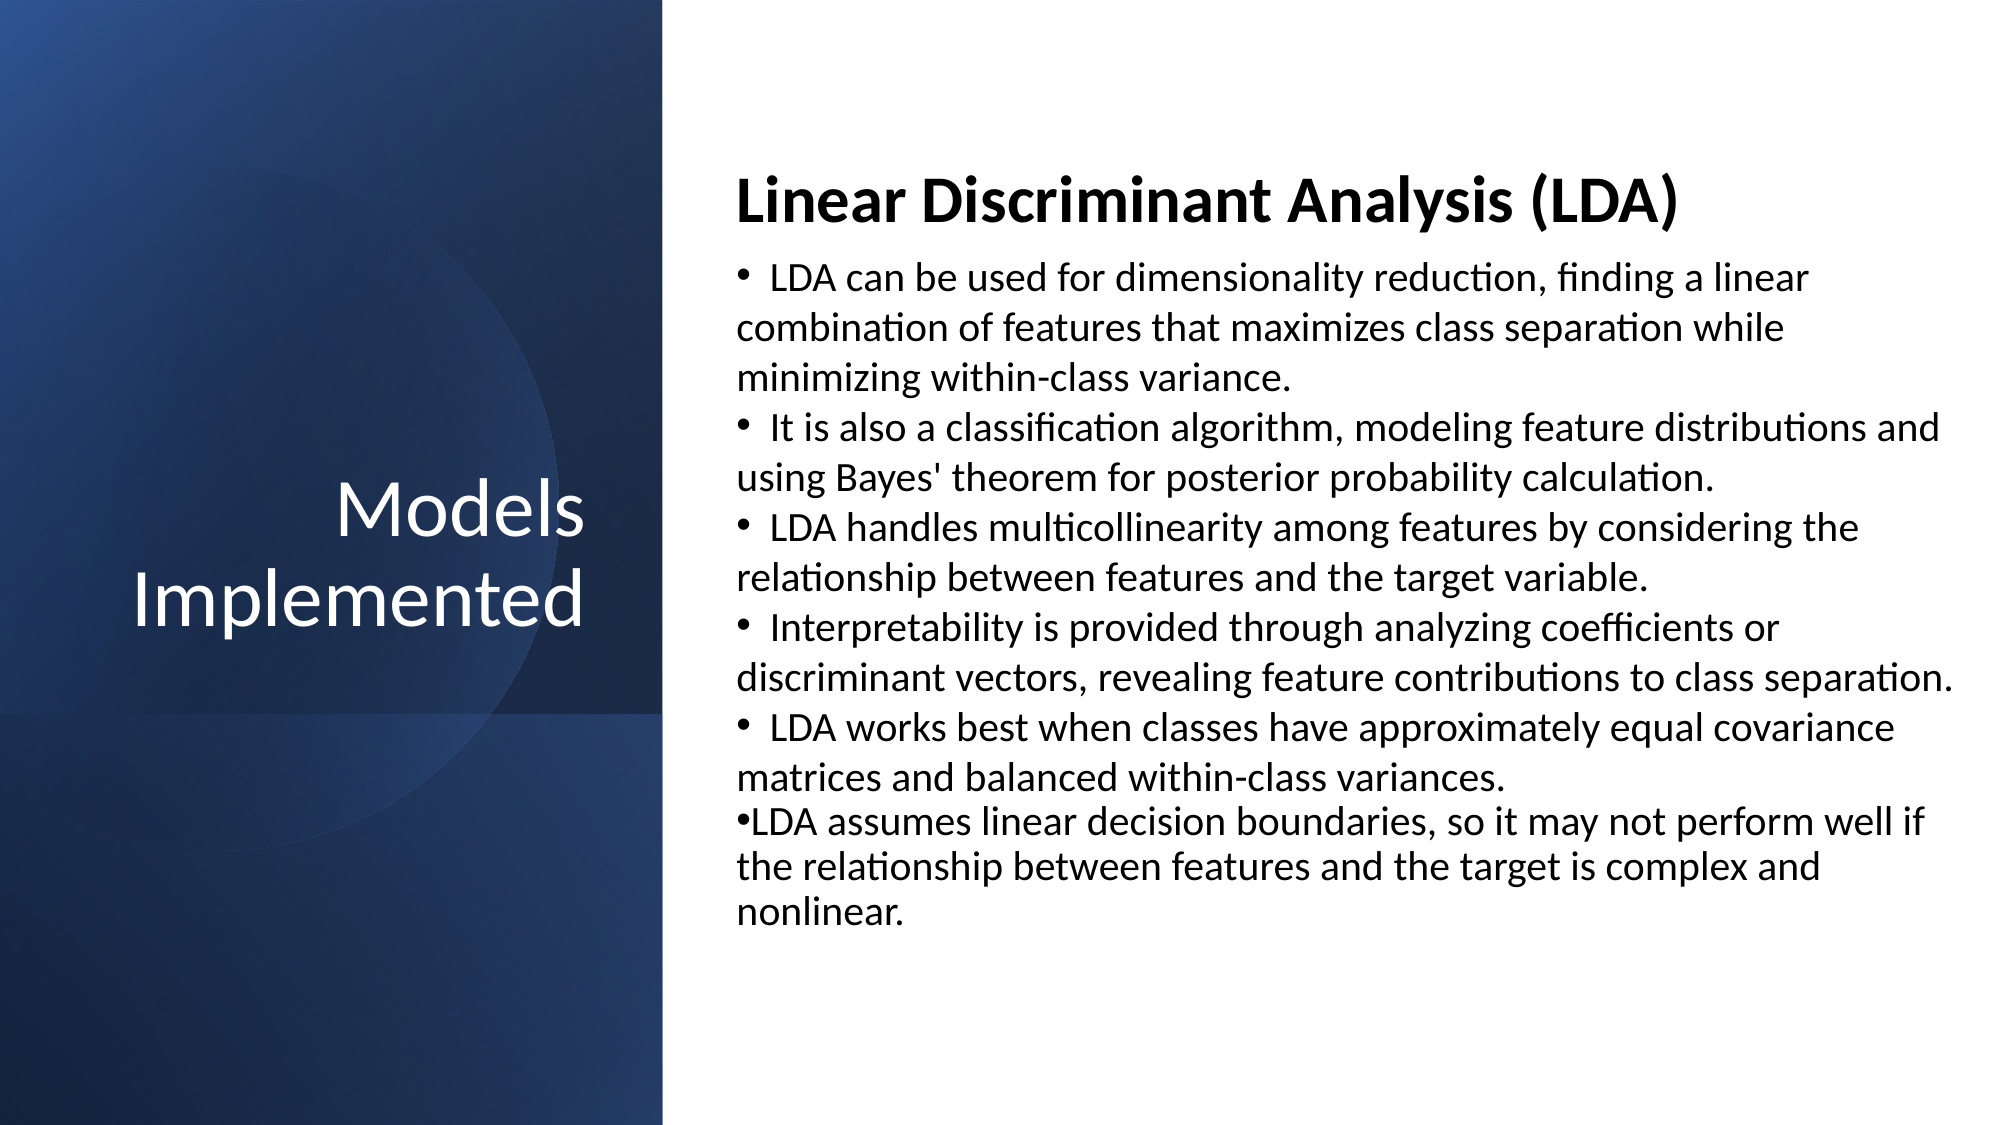

Models Implemented

Linear Discriminant Analysis (LDA)
  LDA can be used for dimensionality reduction, finding a linear combination of features that maximizes class separation while minimizing within-class variance.
  It is also a classification algorithm, modeling feature distributions and using Bayes' theorem for posterior probability calculation.
  LDA handles multicollinearity among features by considering the relationship between features and the target variable.
  Interpretability is provided through analyzing coefficients or discriminant vectors, revealing feature contributions to class separation.
  LDA works best when classes have approximately equal covariance matrices and balanced within-class variances.
LDA assumes linear decision boundaries, so it may not perform well if the relationship between features and the target is complex and nonlinear.